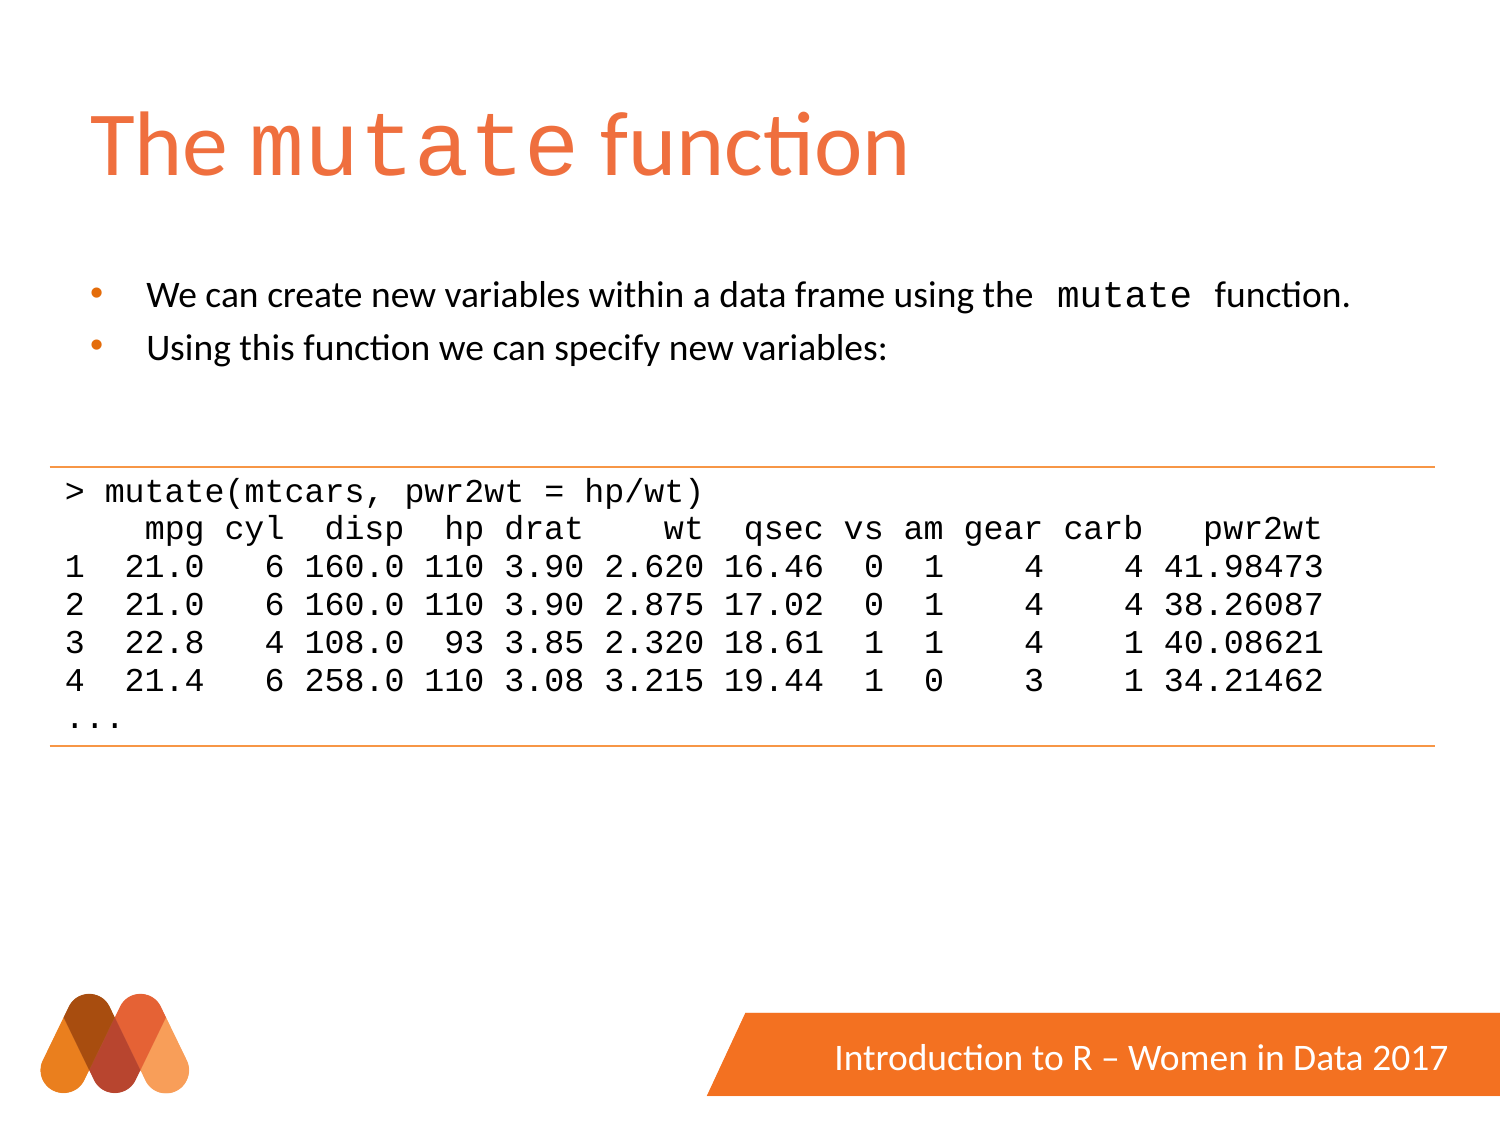

# The mutate function
We can create new variables within a data frame using the mutate function.
Using this function we can specify new variables:

| > mutate(mtcars, pwr2wt = hp/wt) mpg cyl disp hp drat wt qsec vs am gear carb pwr2wt 1 21.0 6 160.0 110 3.90 2.620 16.46 0 1 4 4 41.98473 2 21.0 6 160.0 110 3.90 2.875 17.02 0 1 4 4 38.26087 3 22.8 4 108.0 93 3.85 2.320 18.61 1 1 4 1 40.08621 4 21.4 6 258.0 110 3.08 3.215 19.44 1 0 3 1 34.21462 ... |
| --- |
Introduction to R – Women in Data 2017